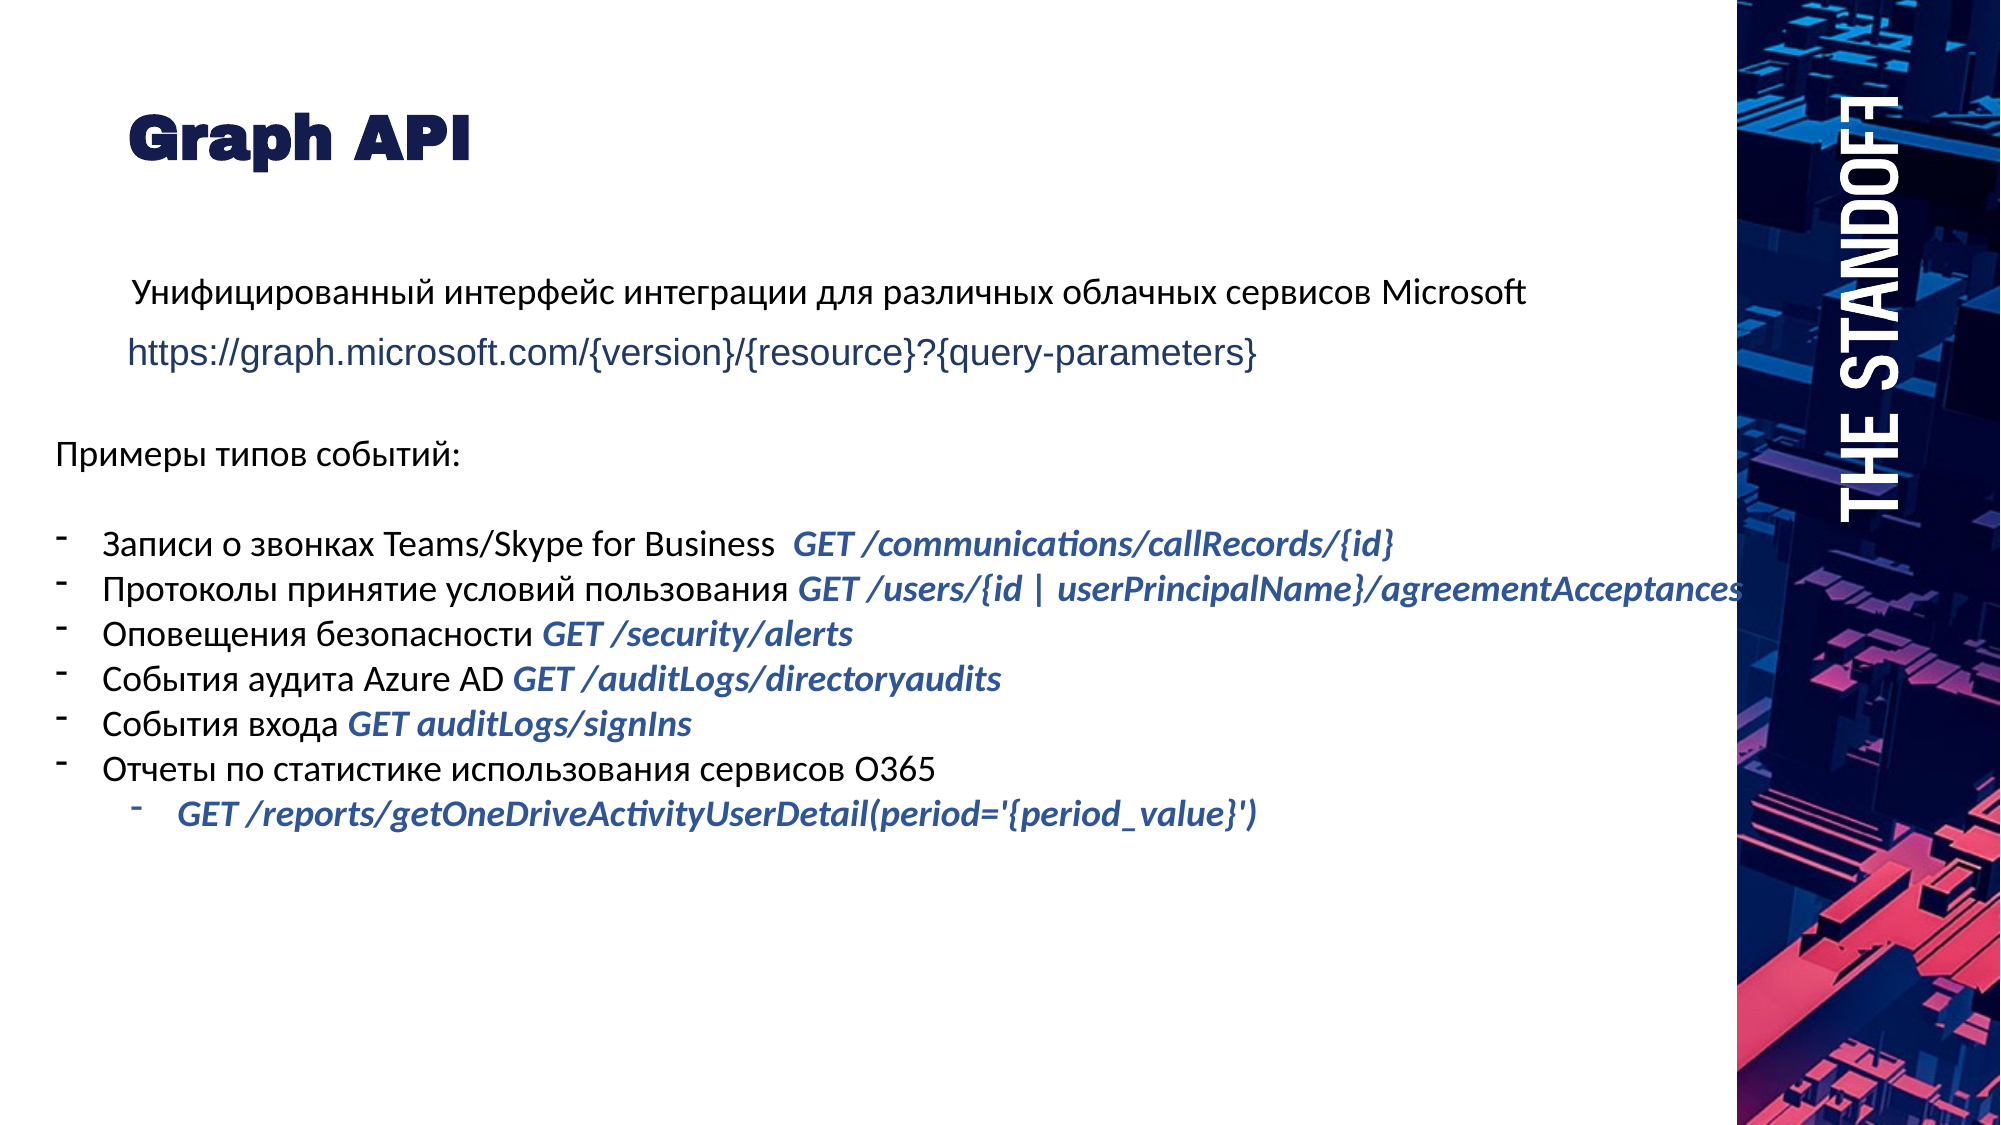

Graph API
Унифицированный интерфейс интеграции для различных облачных сервисов Microsoft
https://graph.microsoft.com/{version}/{resource}?{query-parameters}
Примеры типов событий:

Записи о звонках Teams/Skype for Business  GET /communications/callRecords/{id}
Протоколы принятие условий пользования GET /users/{id | userPrincipalName}/agreementAcceptances
Оповещения безопасности GET /security/alerts
События аудита Azure AD GET /auditLogs/directoryaudits
События входа GET auditLogs/signIns
Отчеты по статистике использования сервисов O365
GET /reports/getOneDriveActivityUserDetail(period='{period_value}')